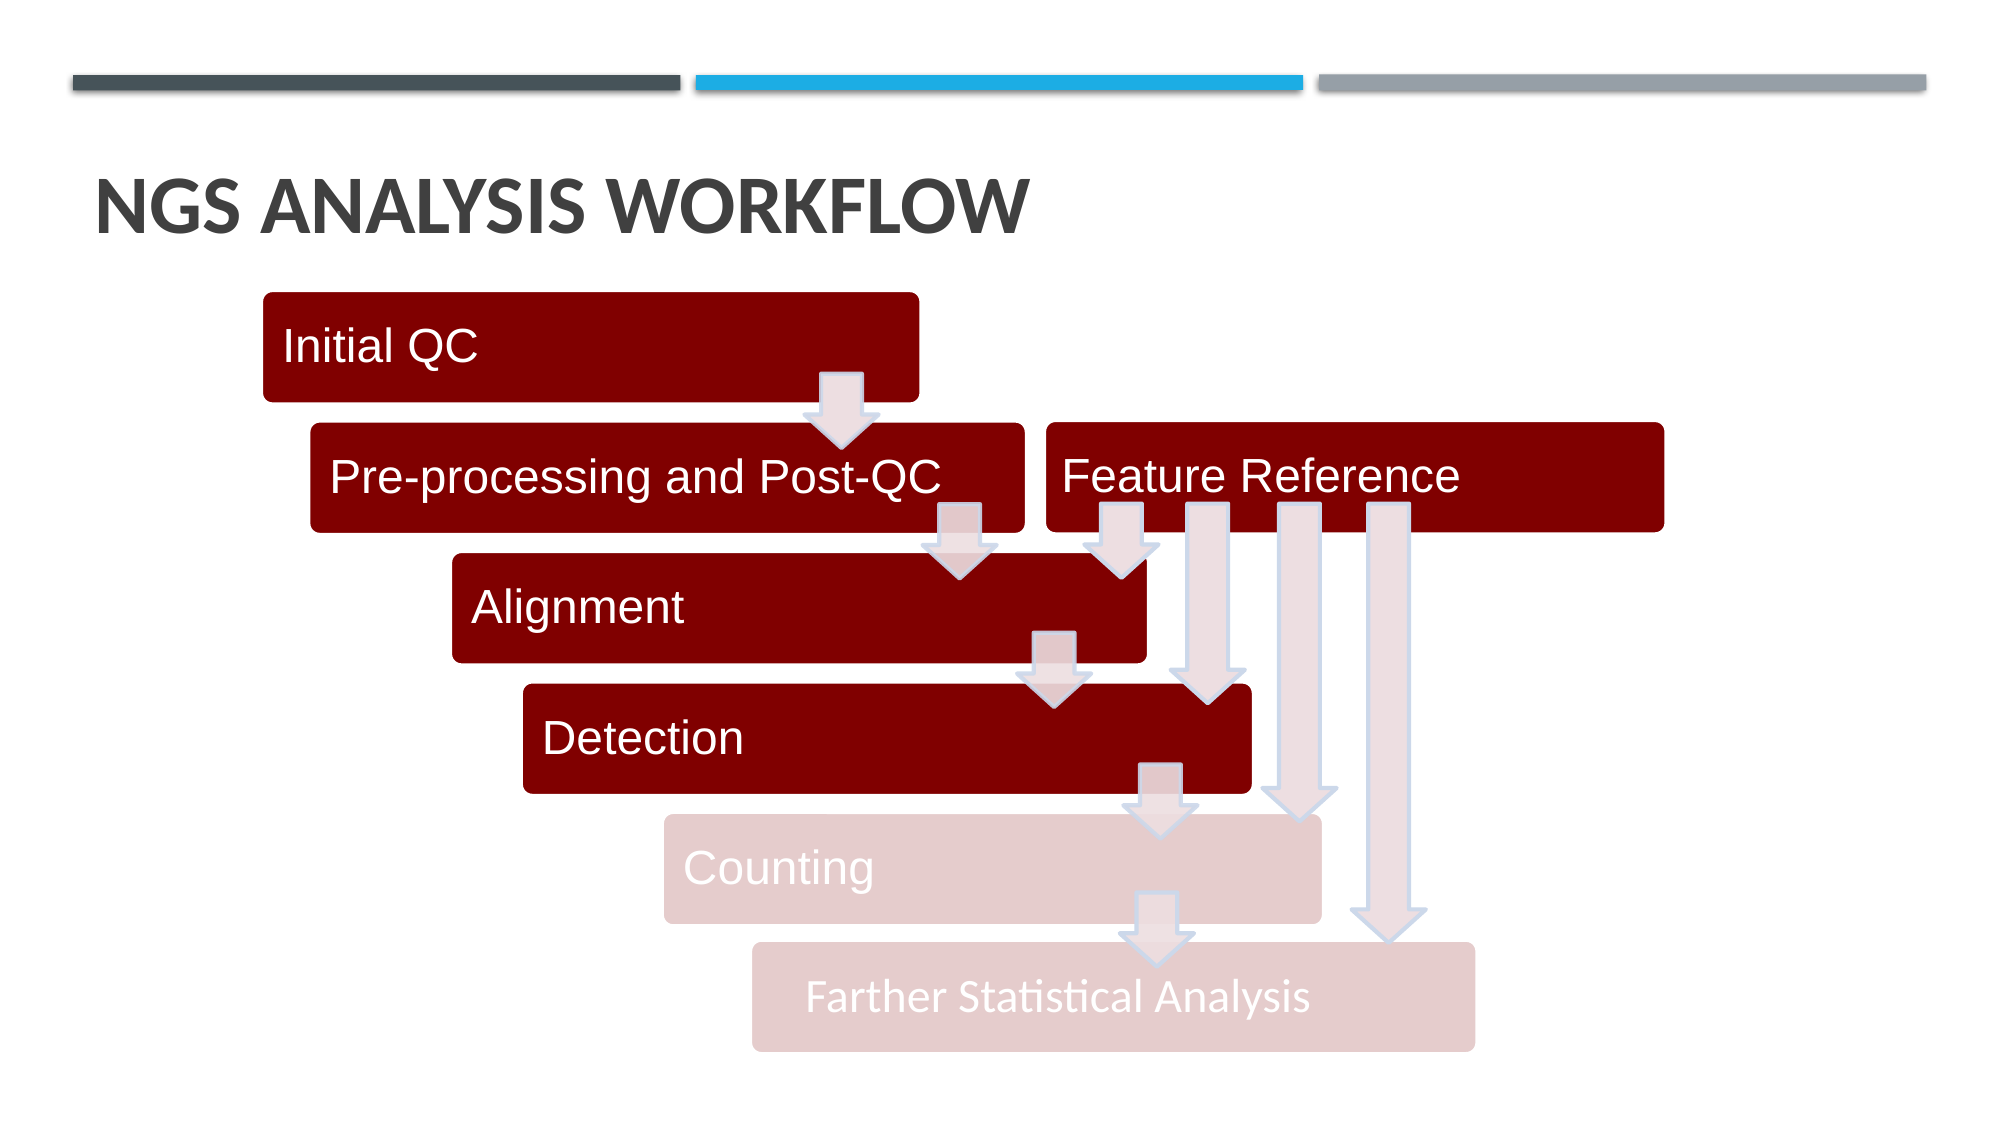

# NGS Analysis WorkFlow

Initial QC

Pre-processing and Post-QC

Alignment

Detection

Counting

Farther Statistical Analysis

Feature Reference